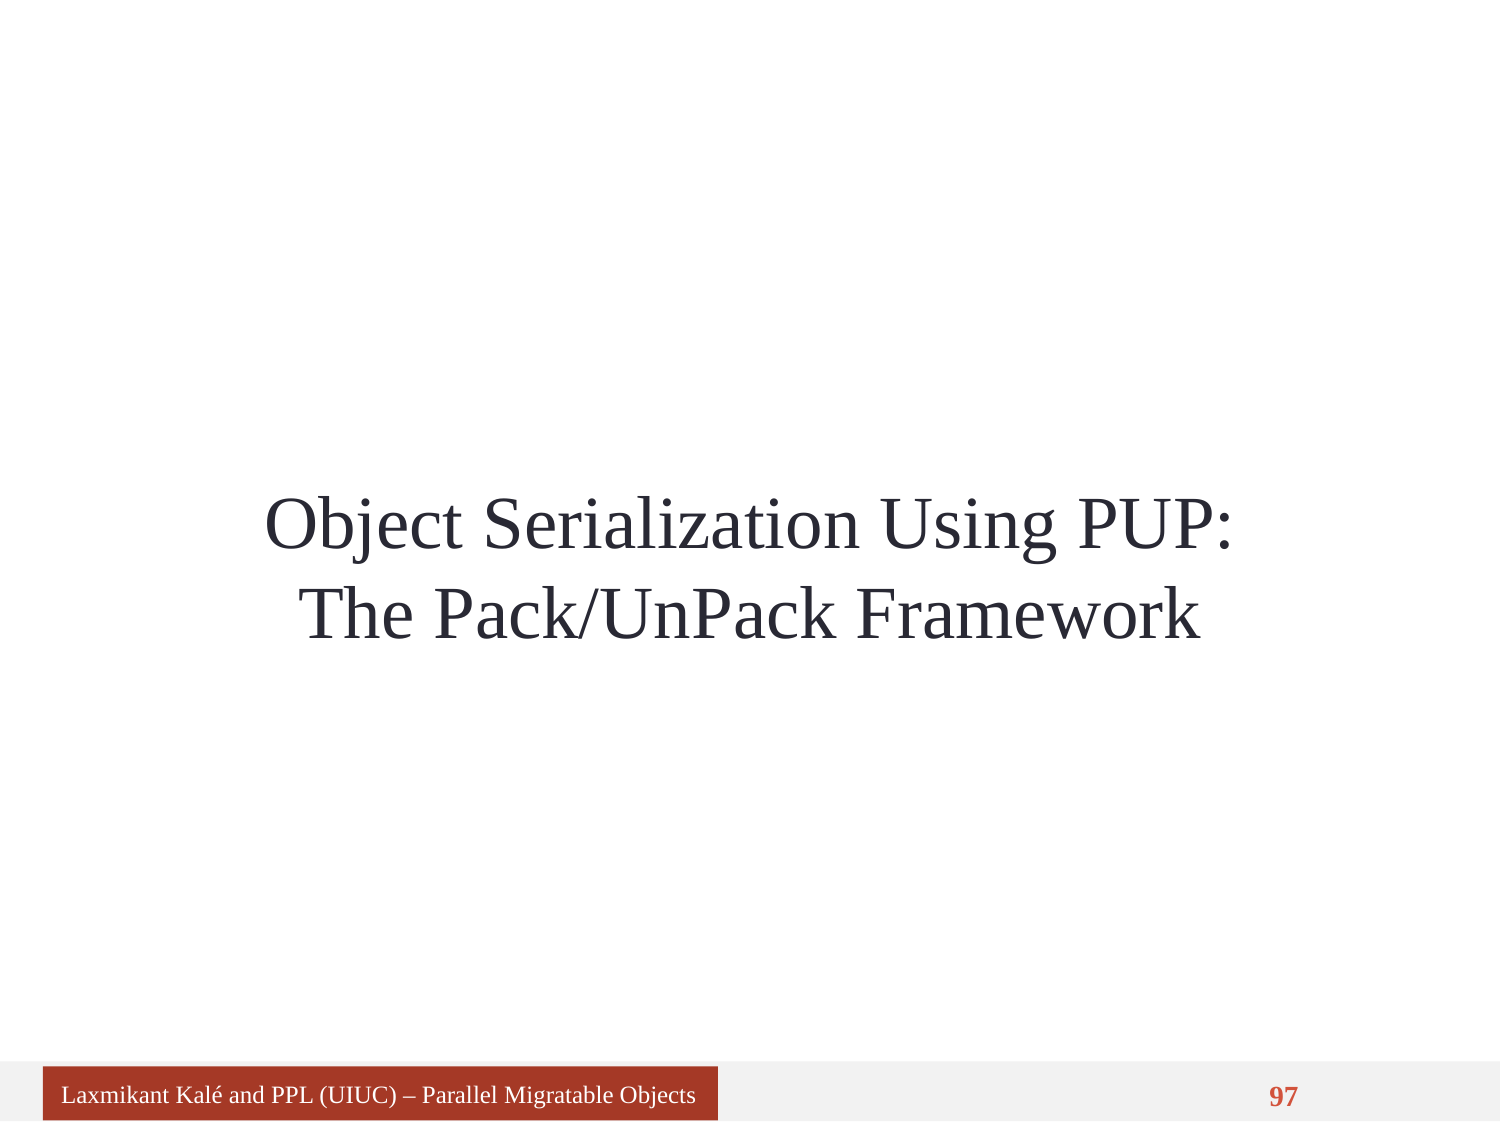

Object Serialization Using PUP: The Pack/UnPack Framework
Laxmikant Kalé and PPL (UIUC) – Parallel Migratable Objects
97